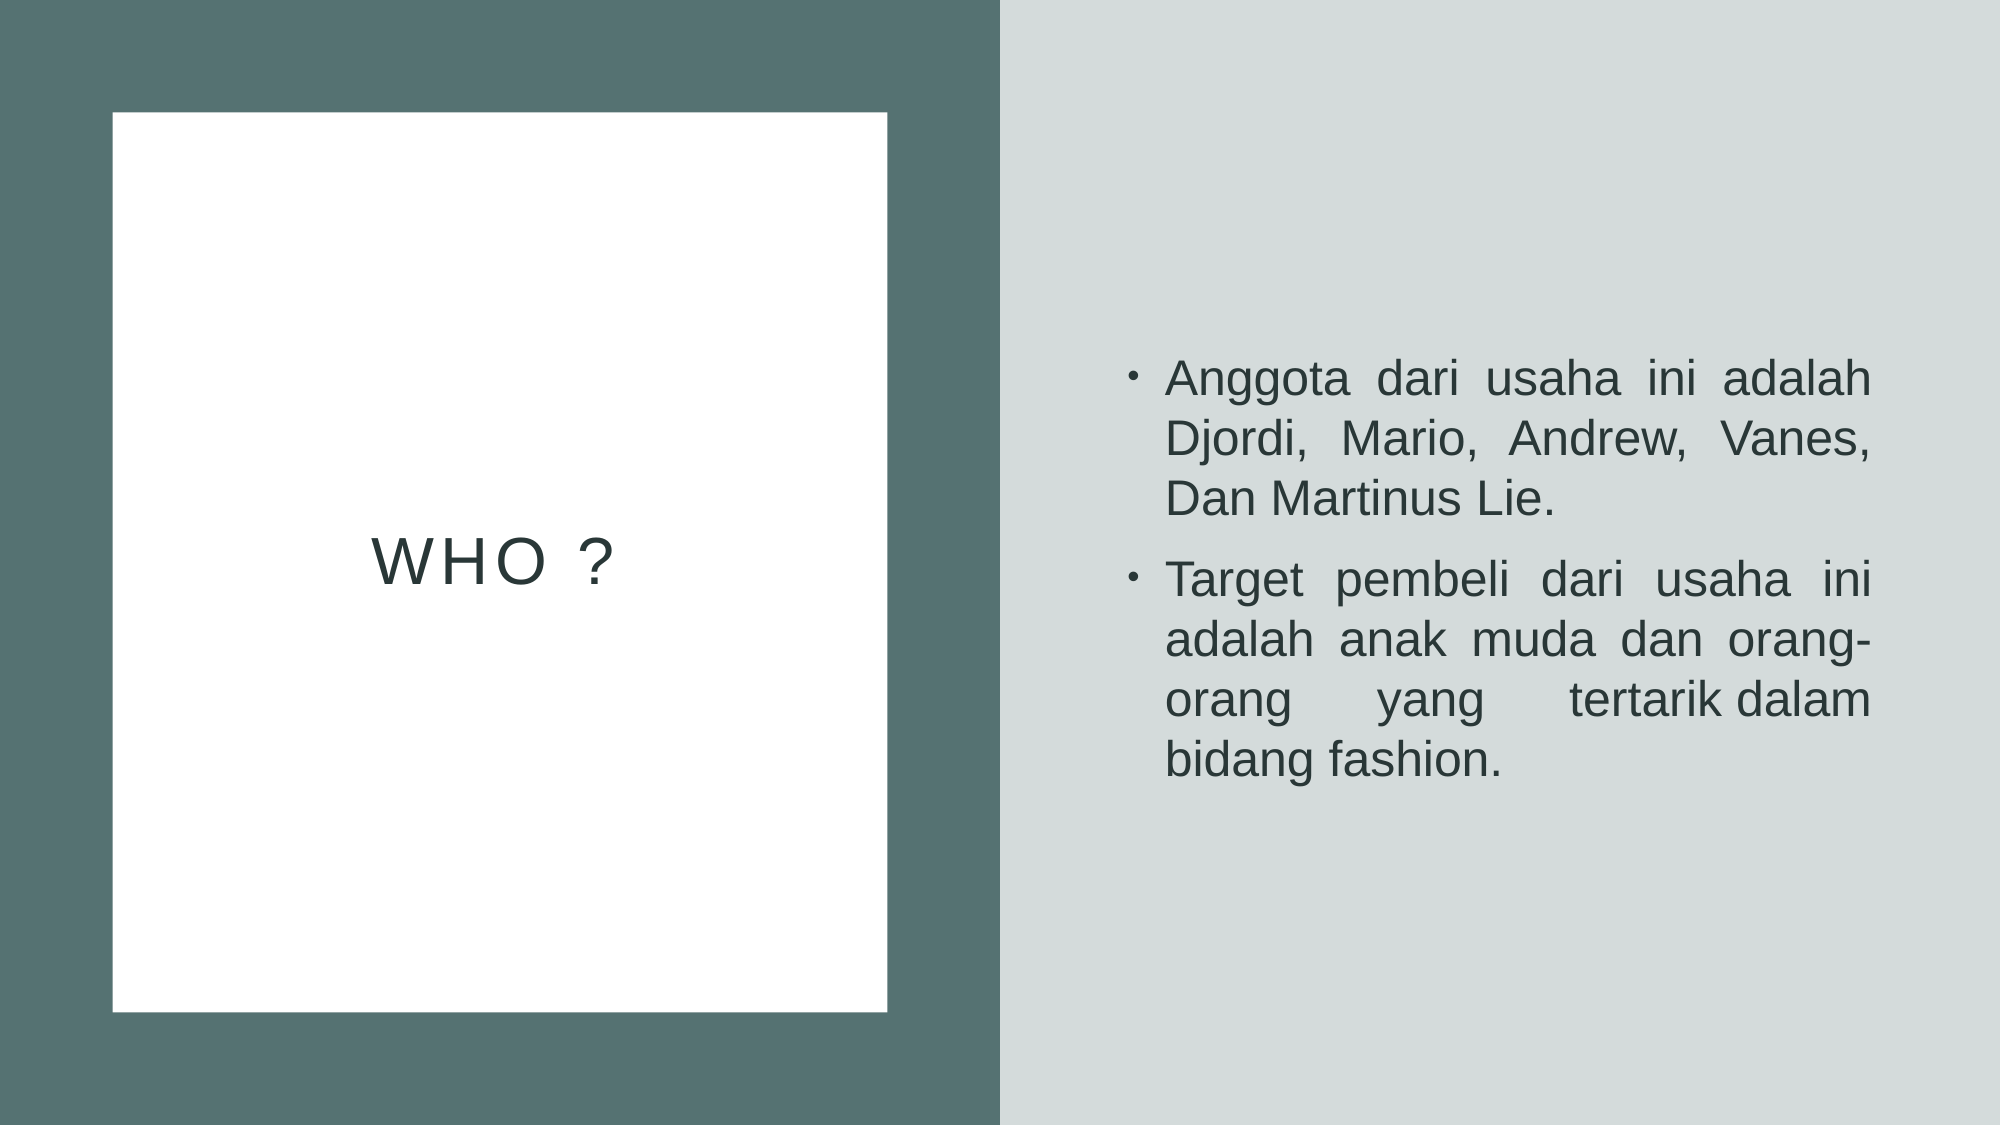

Anggota dari usaha ini adalah Djordi, Mario, Andrew, Vanes, Dan Martinus Lie.
Target pembeli dari usaha ini adalah anak muda dan orang-orang yang tertarik dalam bidang fashion.

# WHO ?